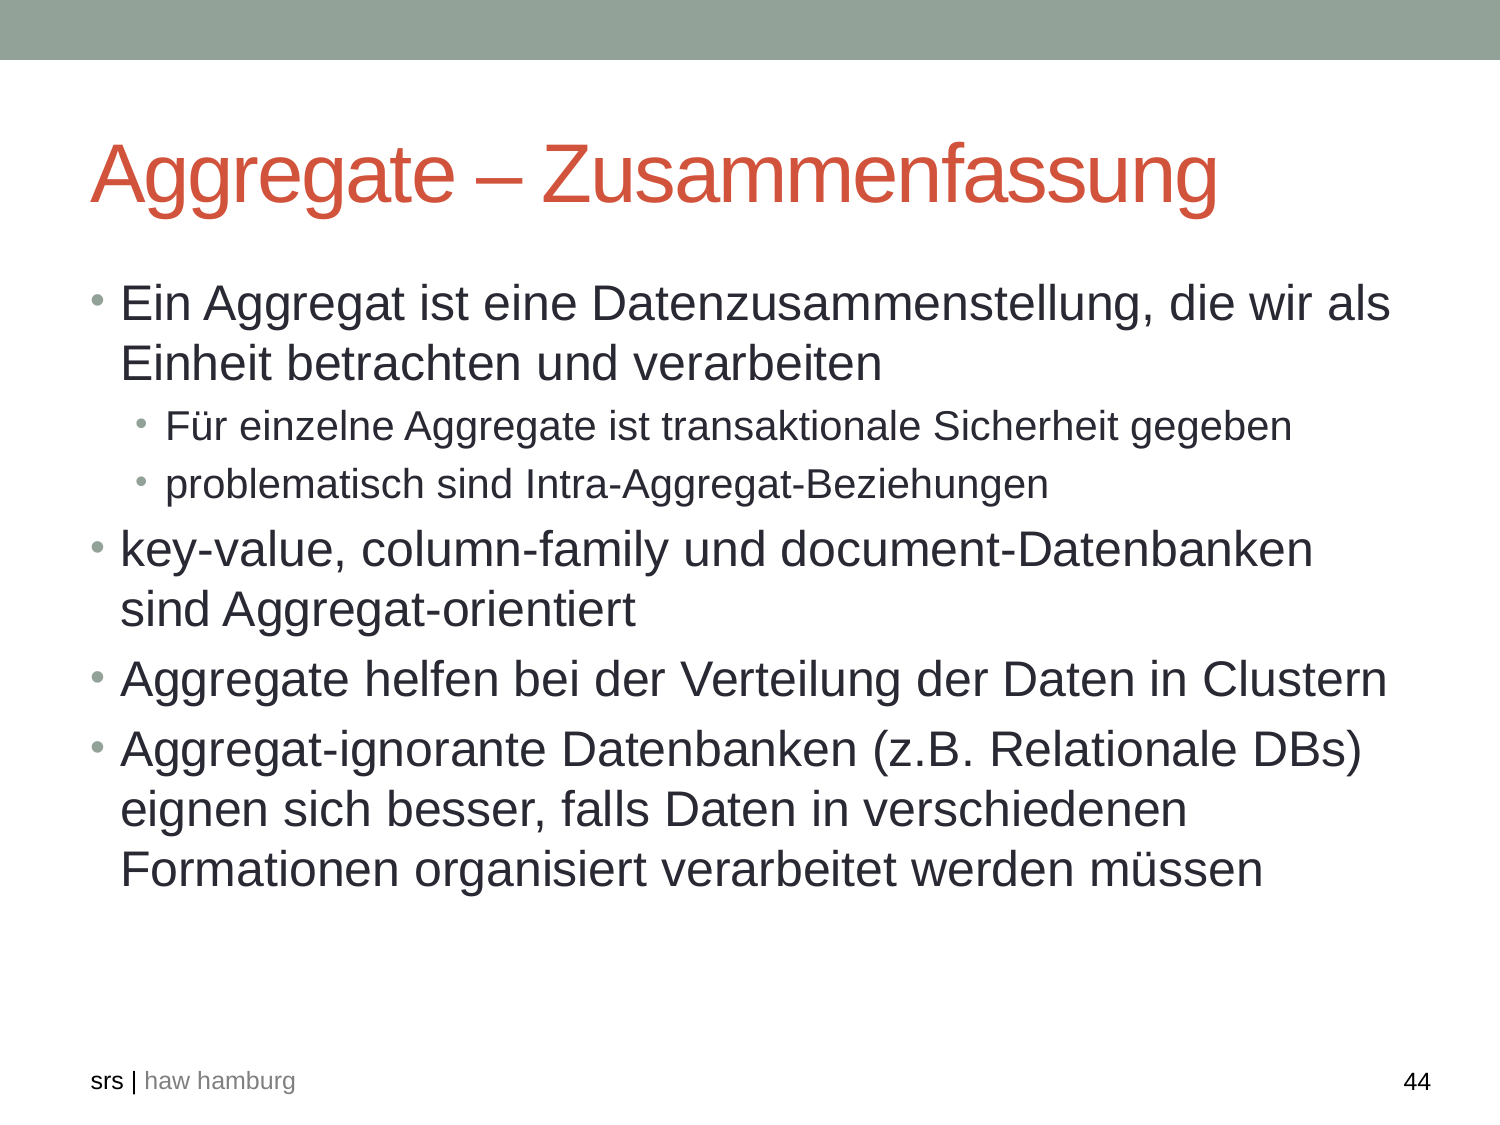

# Aggregate – Zusammenfassung
Ein Aggregat ist eine Datenzusammenstellung, die wir als Einheit betrachten und verarbeiten
Für einzelne Aggregate ist transaktionale Sicherheit gegeben
problematisch sind Intra-Aggregat-Beziehungen
key-value, column-family und document-Datenbanken sind Aggregat-orientiert
Aggregate helfen bei der Verteilung der Daten in Clustern
Aggregat-ignorante Datenbanken (z.B. Relationale DBs) eignen sich besser, falls Daten in verschiedenen Formationen organisiert verarbeitet werden müssen